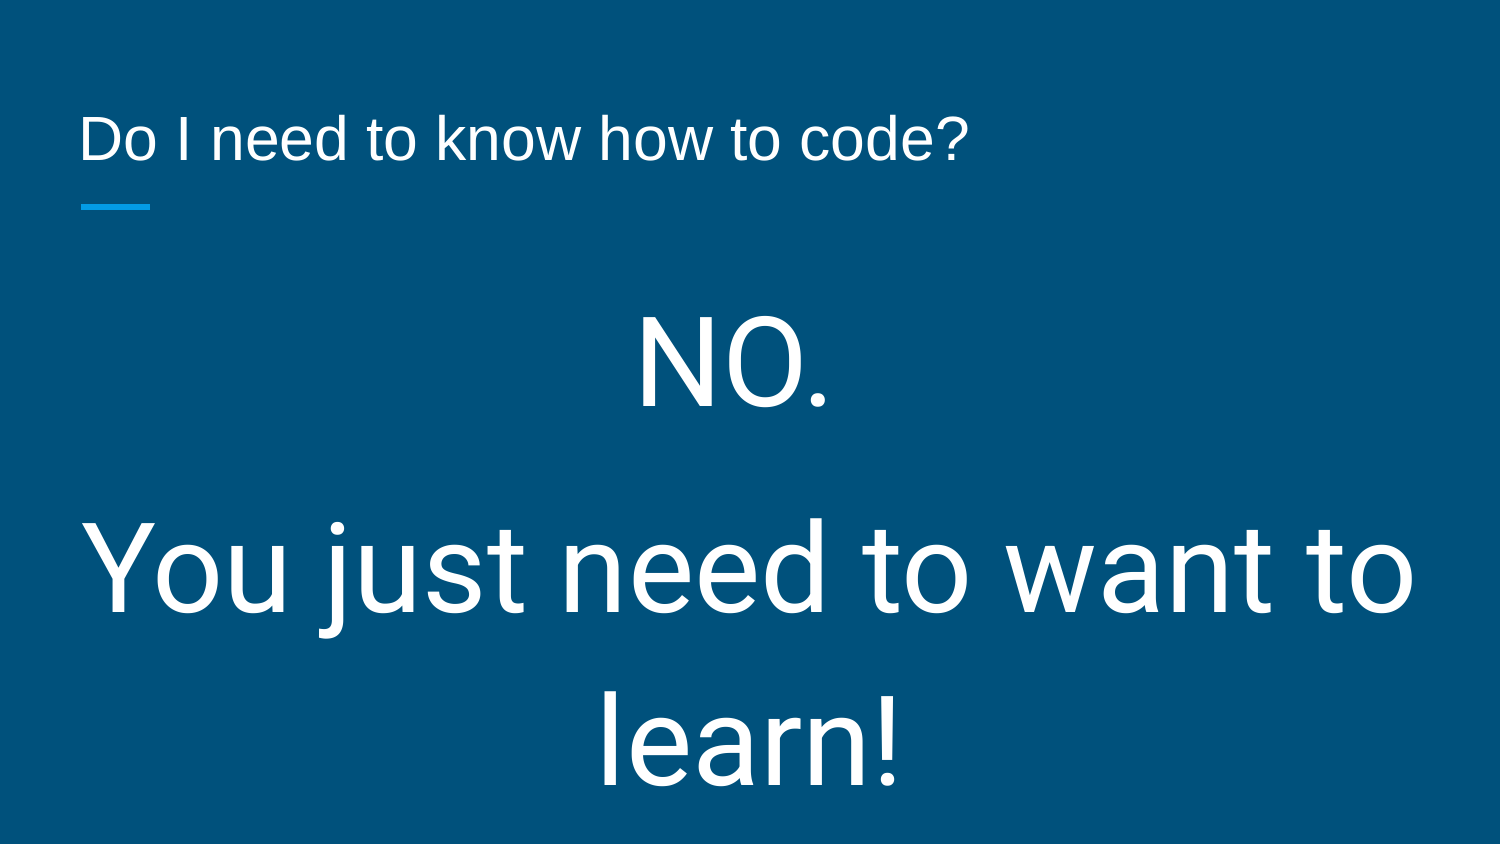

# Do I need to know how to code?
NO.
You just need to want to learn!